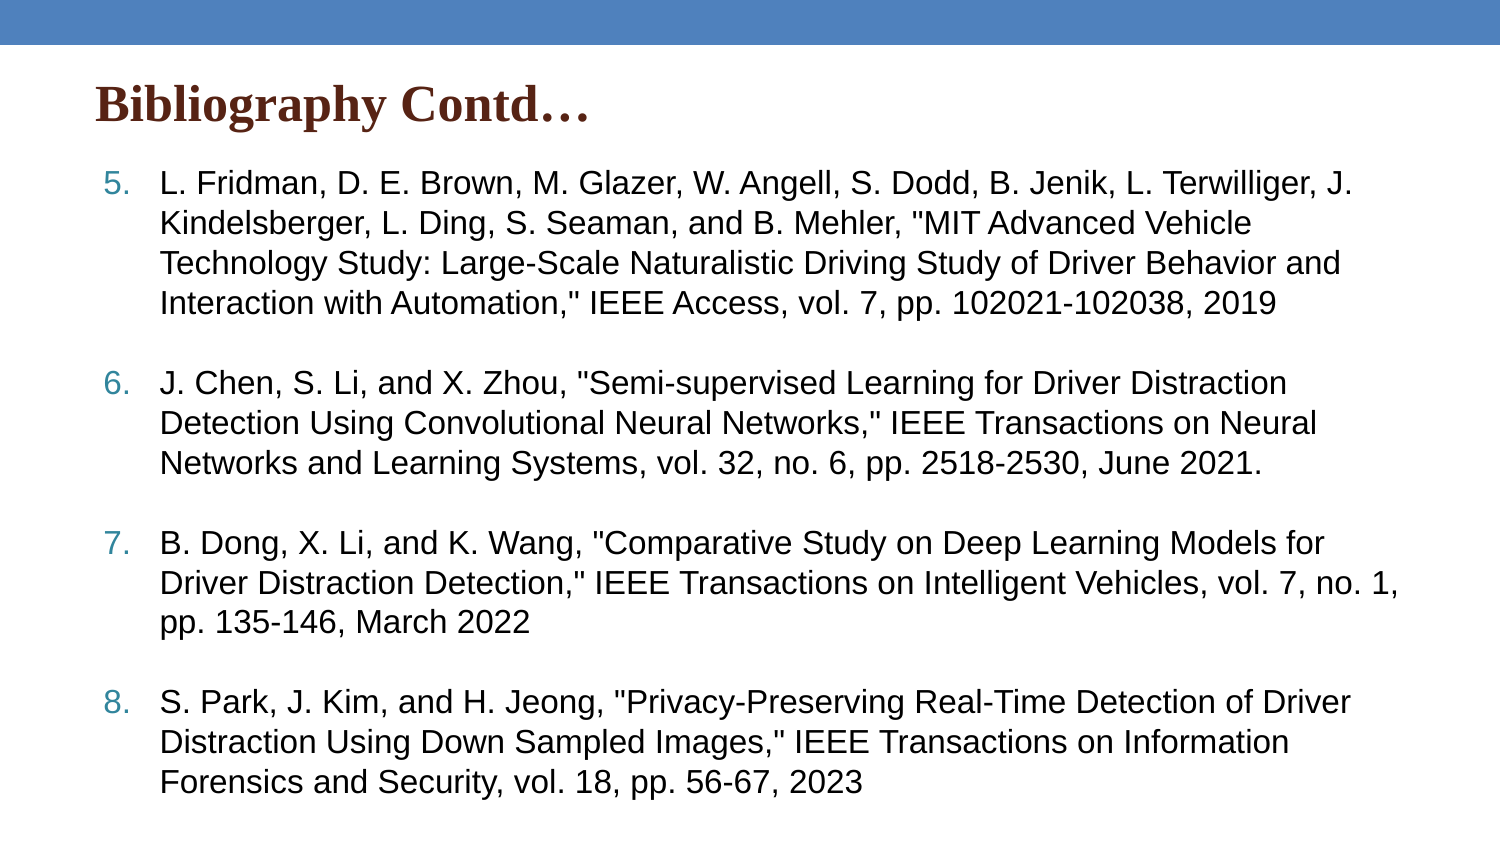

# Bibliography Contd…
L. Fridman, D. E. Brown, M. Glazer, W. Angell, S. Dodd, B. Jenik, L. Terwilliger, J. Kindelsberger, L. Ding, S. Seaman, and B. Mehler, "MIT Advanced Vehicle Technology Study: Large-Scale Naturalistic Driving Study of Driver Behavior and Interaction with Automation," IEEE Access, vol. 7, pp. 102021-102038, 2019

J. Chen, S. Li, and X. Zhou, "Semi-supervised Learning for Driver Distraction Detection Using Convolutional Neural Networks," IEEE Transactions on Neural Networks and Learning Systems, vol. 32, no. 6, pp. 2518-2530, June 2021.

B. Dong, X. Li, and K. Wang, "Comparative Study on Deep Learning Models for Driver Distraction Detection," IEEE Transactions on Intelligent Vehicles, vol. 7, no. 1, pp. 135-146, March 2022

S. Park, J. Kim, and H. Jeong, "Privacy-Preserving Real-Time Detection of Driver Distraction Using Down Sampled Images," IEEE Transactions on Information Forensics and Security, vol. 18, pp. 56-67, 2023